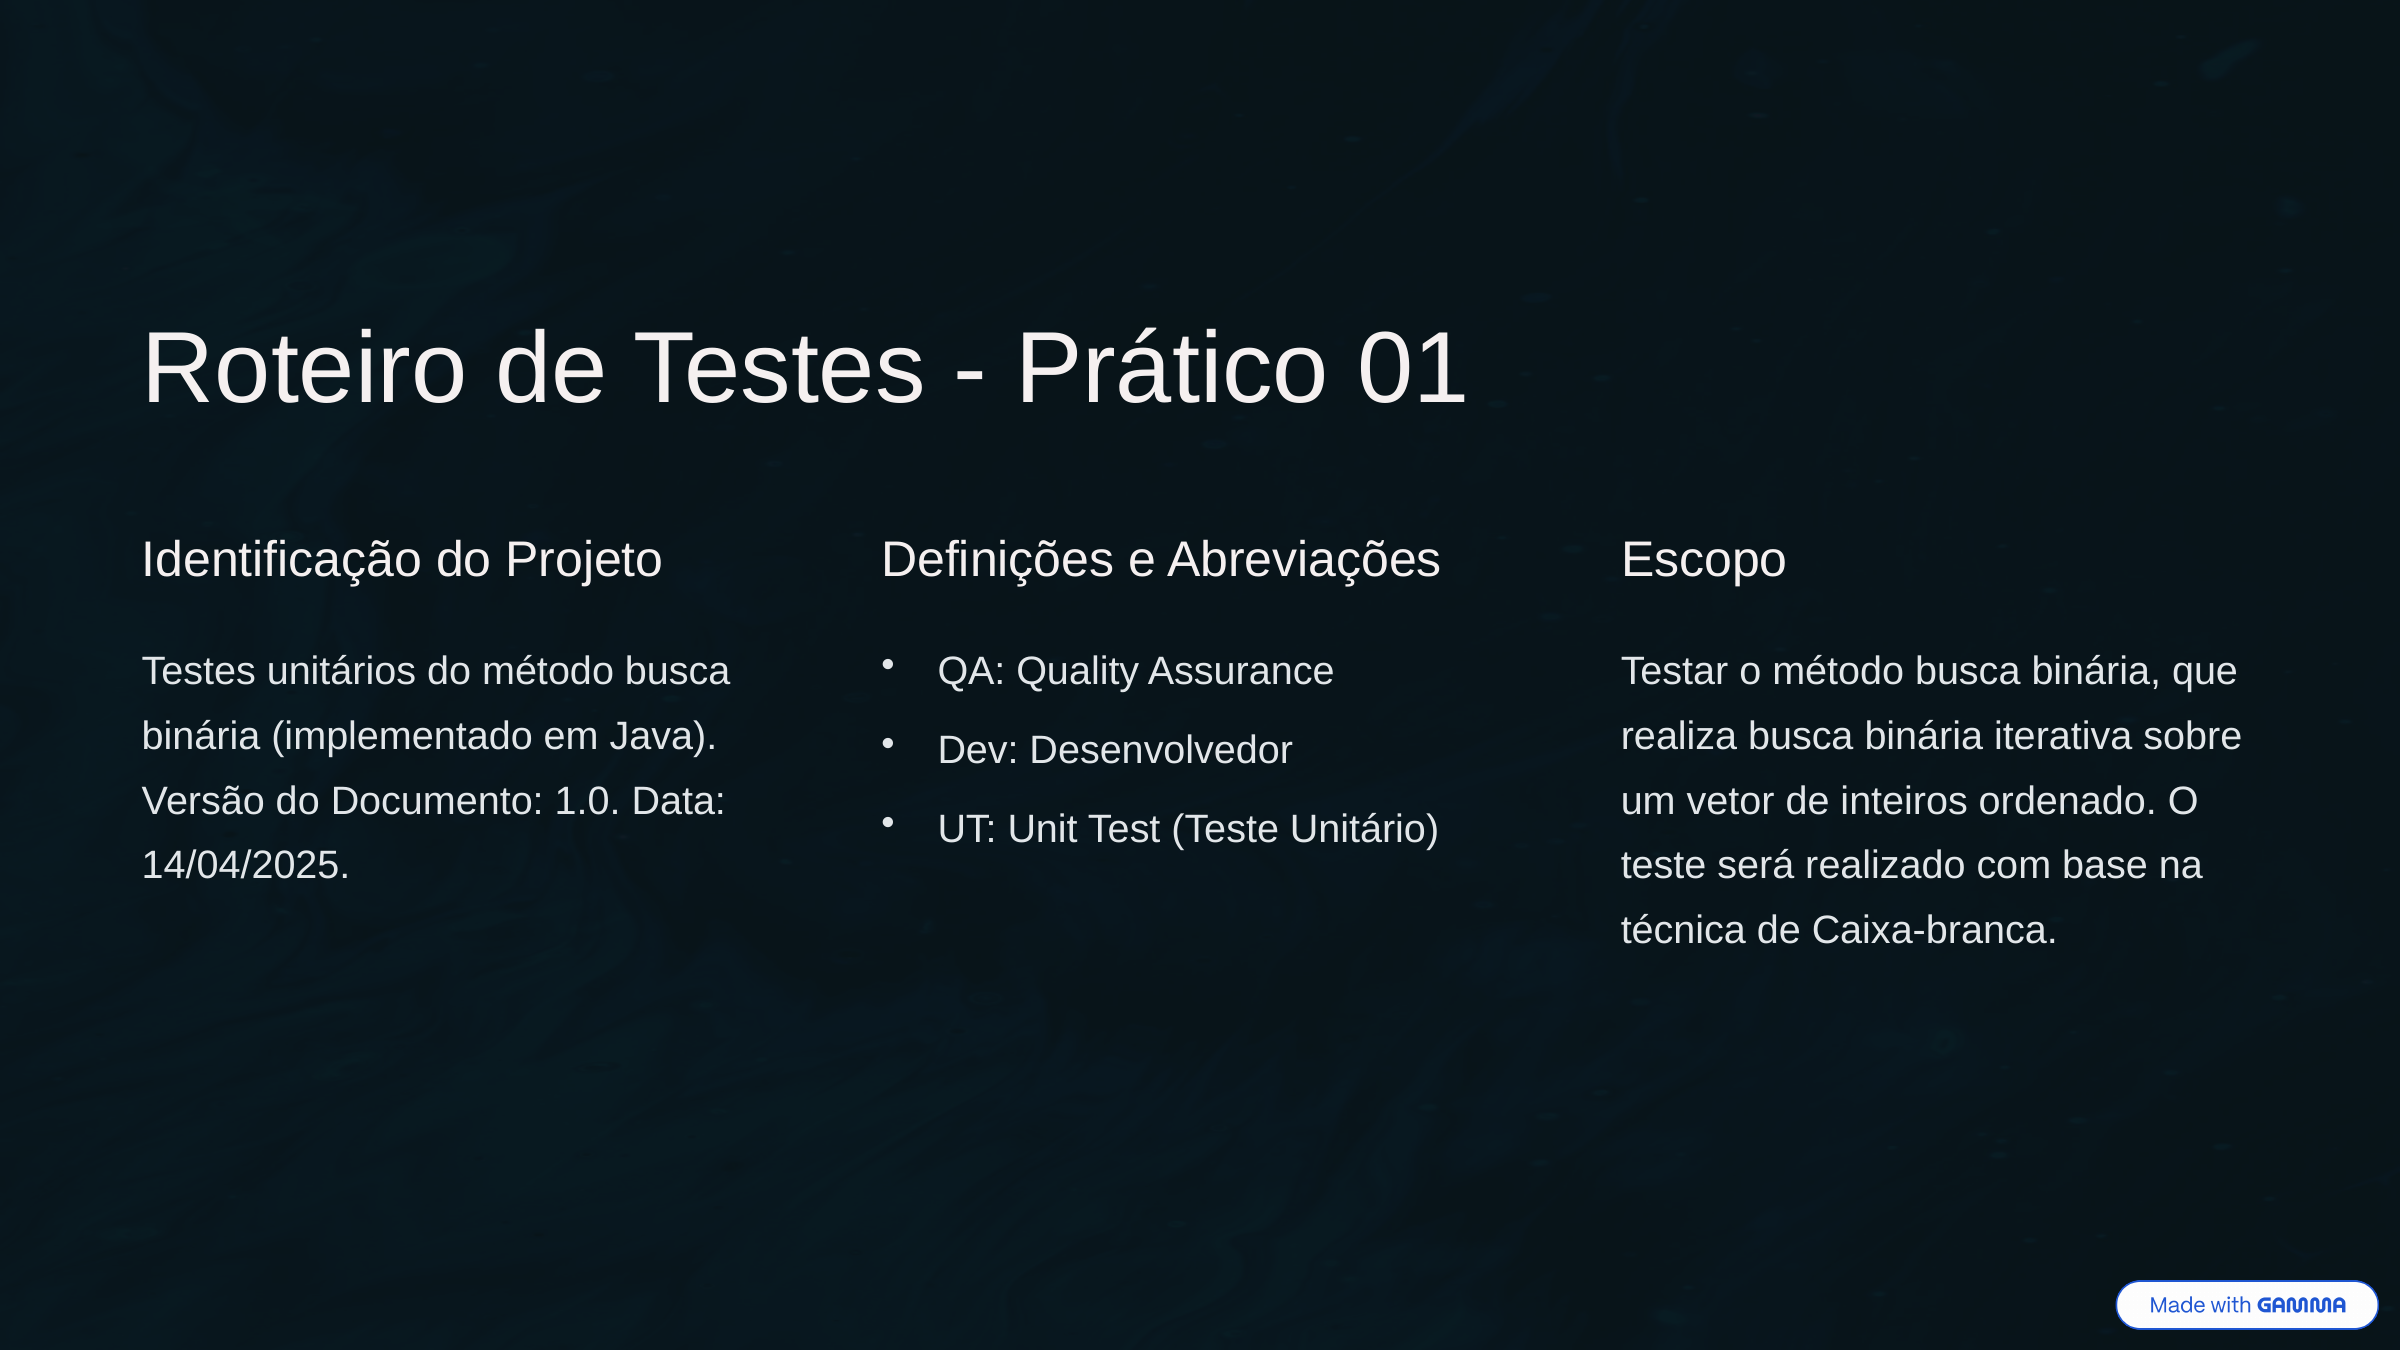

Roteiro de Testes - Prático 01
Identificação do Projeto
Definições e Abreviações
Escopo
Testes unitários do método busca binária (implementado em Java). Versão do Documento: 1.0. Data: 14/04/2025.
QA: Quality Assurance
Testar o método busca binária, que realiza busca binária iterativa sobre um vetor de inteiros ordenado. O teste será realizado com base na técnica de Caixa-branca.
Dev: Desenvolvedor
UT: Unit Test (Teste Unitário)